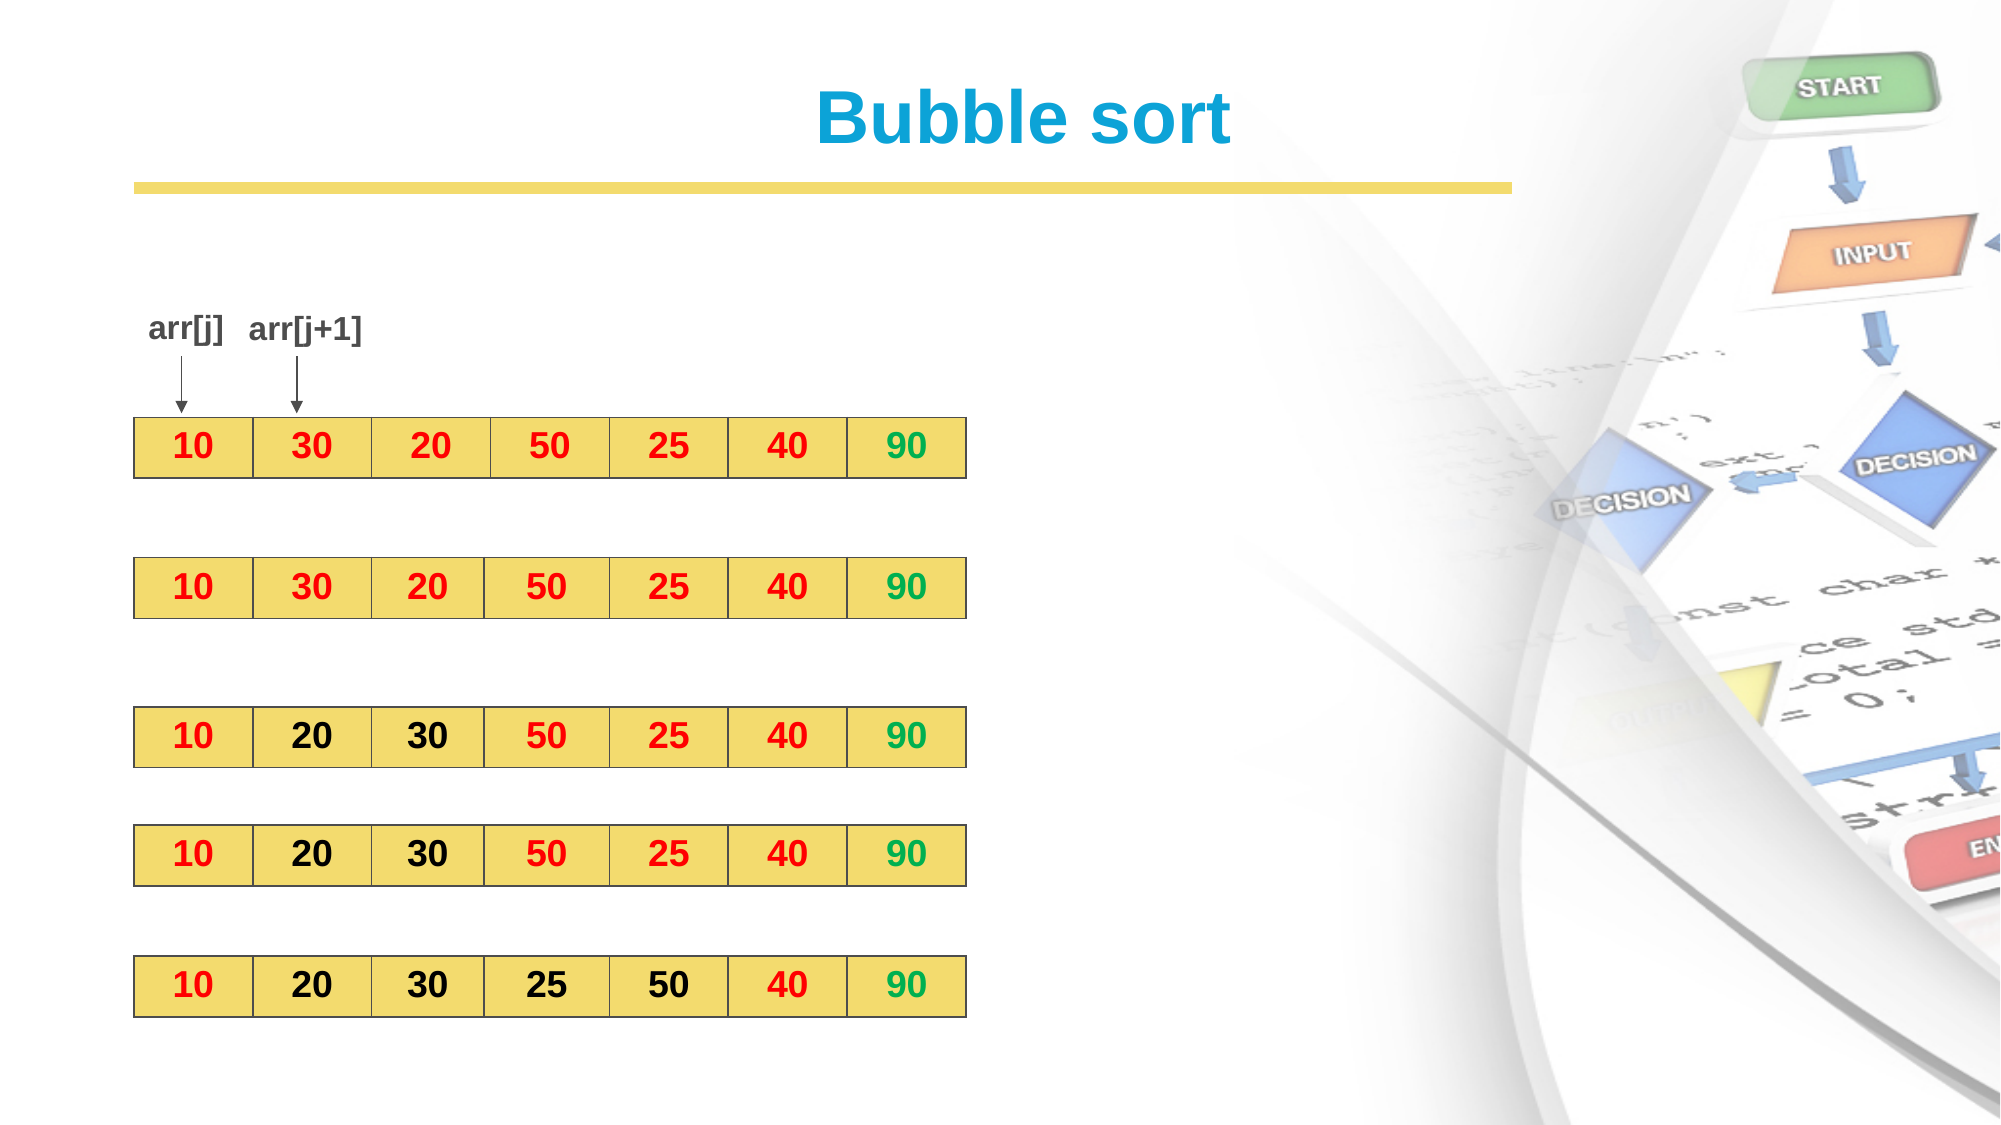

# Bubble sort
arr[j]
arr[j+1]
| 10 | 30 | 20 | 50 | 25 | 40 | 90 |
| --- | --- | --- | --- | --- | --- | --- |
| 10 | 30 | 20 | 50 | 25 | 40 | 90 |
| --- | --- | --- | --- | --- | --- | --- |
| 10 | 20 | 30 | 50 | 25 | 40 | 90 |
| --- | --- | --- | --- | --- | --- | --- |
| 10 | 20 | 30 | 50 | 25 | 40 | 90 |
| --- | --- | --- | --- | --- | --- | --- |
| 10 | 20 | 30 | 25 | 50 | 40 | 90 |
| --- | --- | --- | --- | --- | --- | --- |